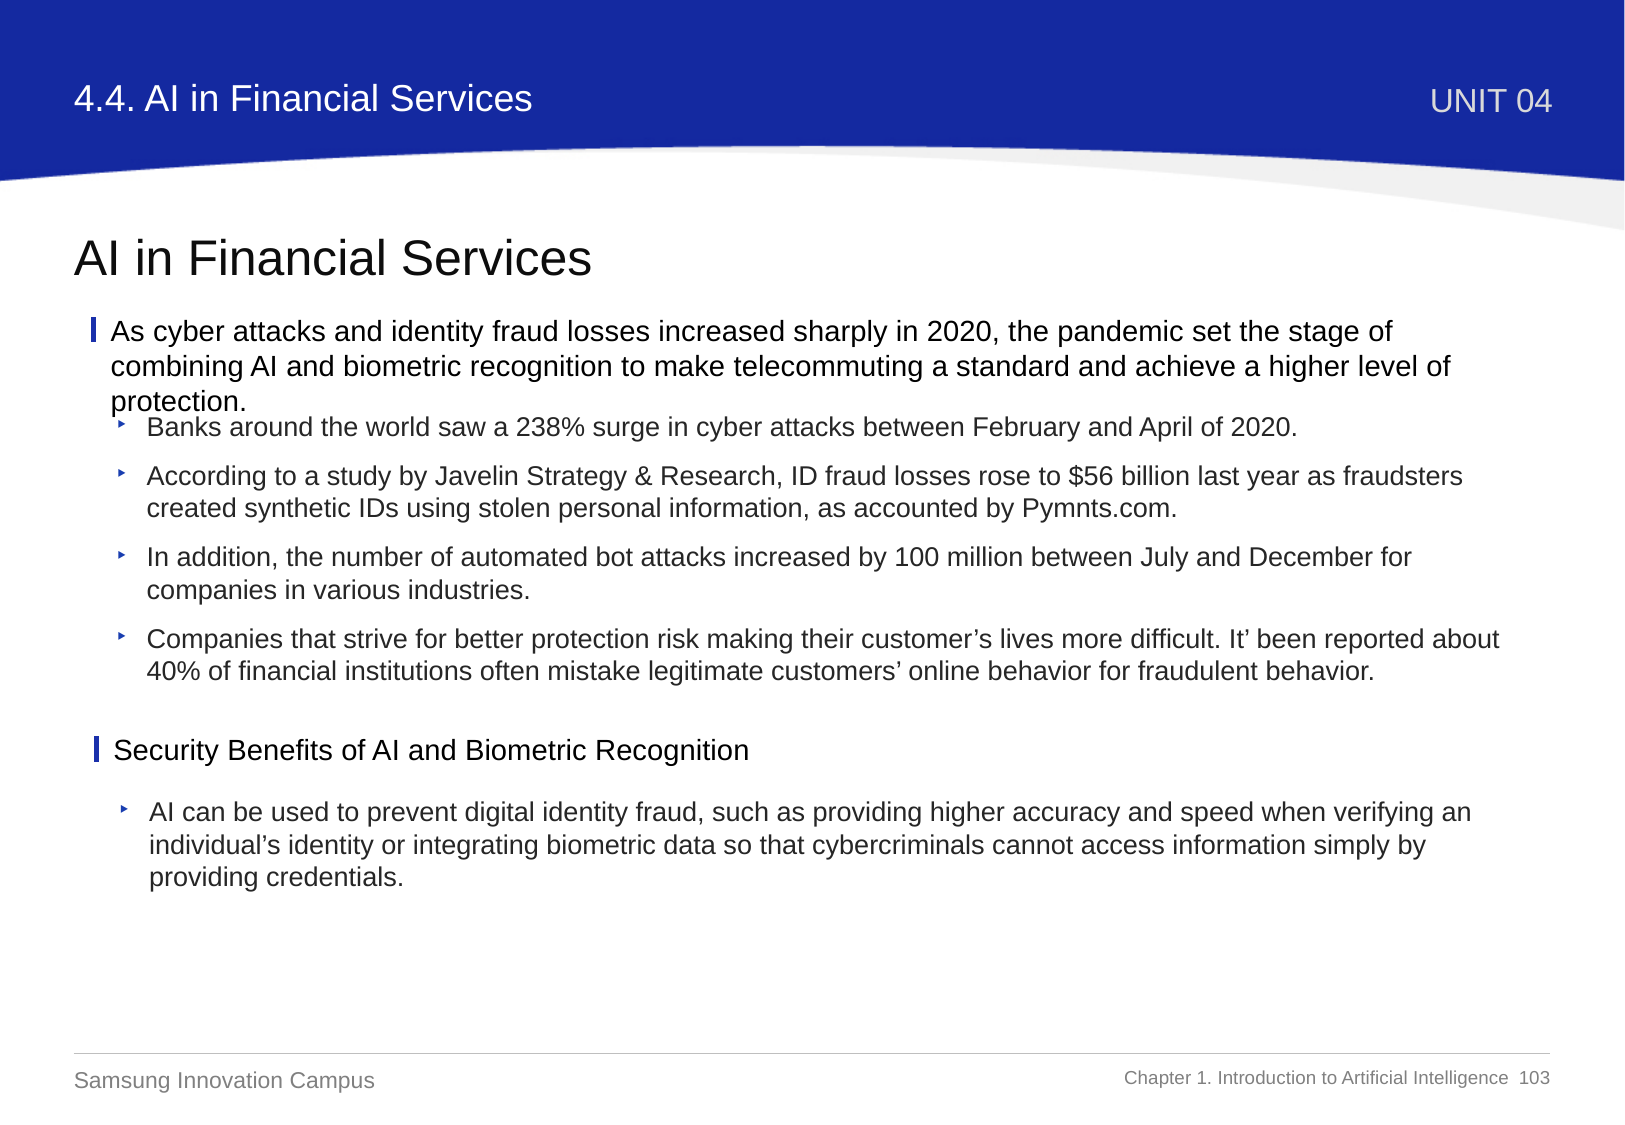

4.4. AI in Financial Services
UNIT 04
AI in Financial Services
As cyber attacks and identity fraud losses increased sharply in 2020, the pandemic set the stage of combining AI and biometric recognition to make telecommuting a standard and achieve a higher level of protection.
Banks around the world saw a 238% surge in cyber attacks between February and April of 2020.
According to a study by Javelin Strategy & Research, ID fraud losses rose to $56 billion last year as fraudsters created synthetic IDs using stolen personal information, as accounted by Pymnts.com.
In addition, the number of automated bot attacks increased by 100 million between July and December for companies in various industries.
Companies that strive for better protection risk making their customer’s lives more difficult. It’ been reported about 40% of financial institutions often mistake legitimate customers’ online behavior for fraudulent behavior.
Security Benefits of AI and Biometric Recognition
AI can be used to prevent digital identity fraud, such as providing higher accuracy and speed when verifying an individual’s identity or integrating biometric data so that cybercriminals cannot access information simply by providing credentials.